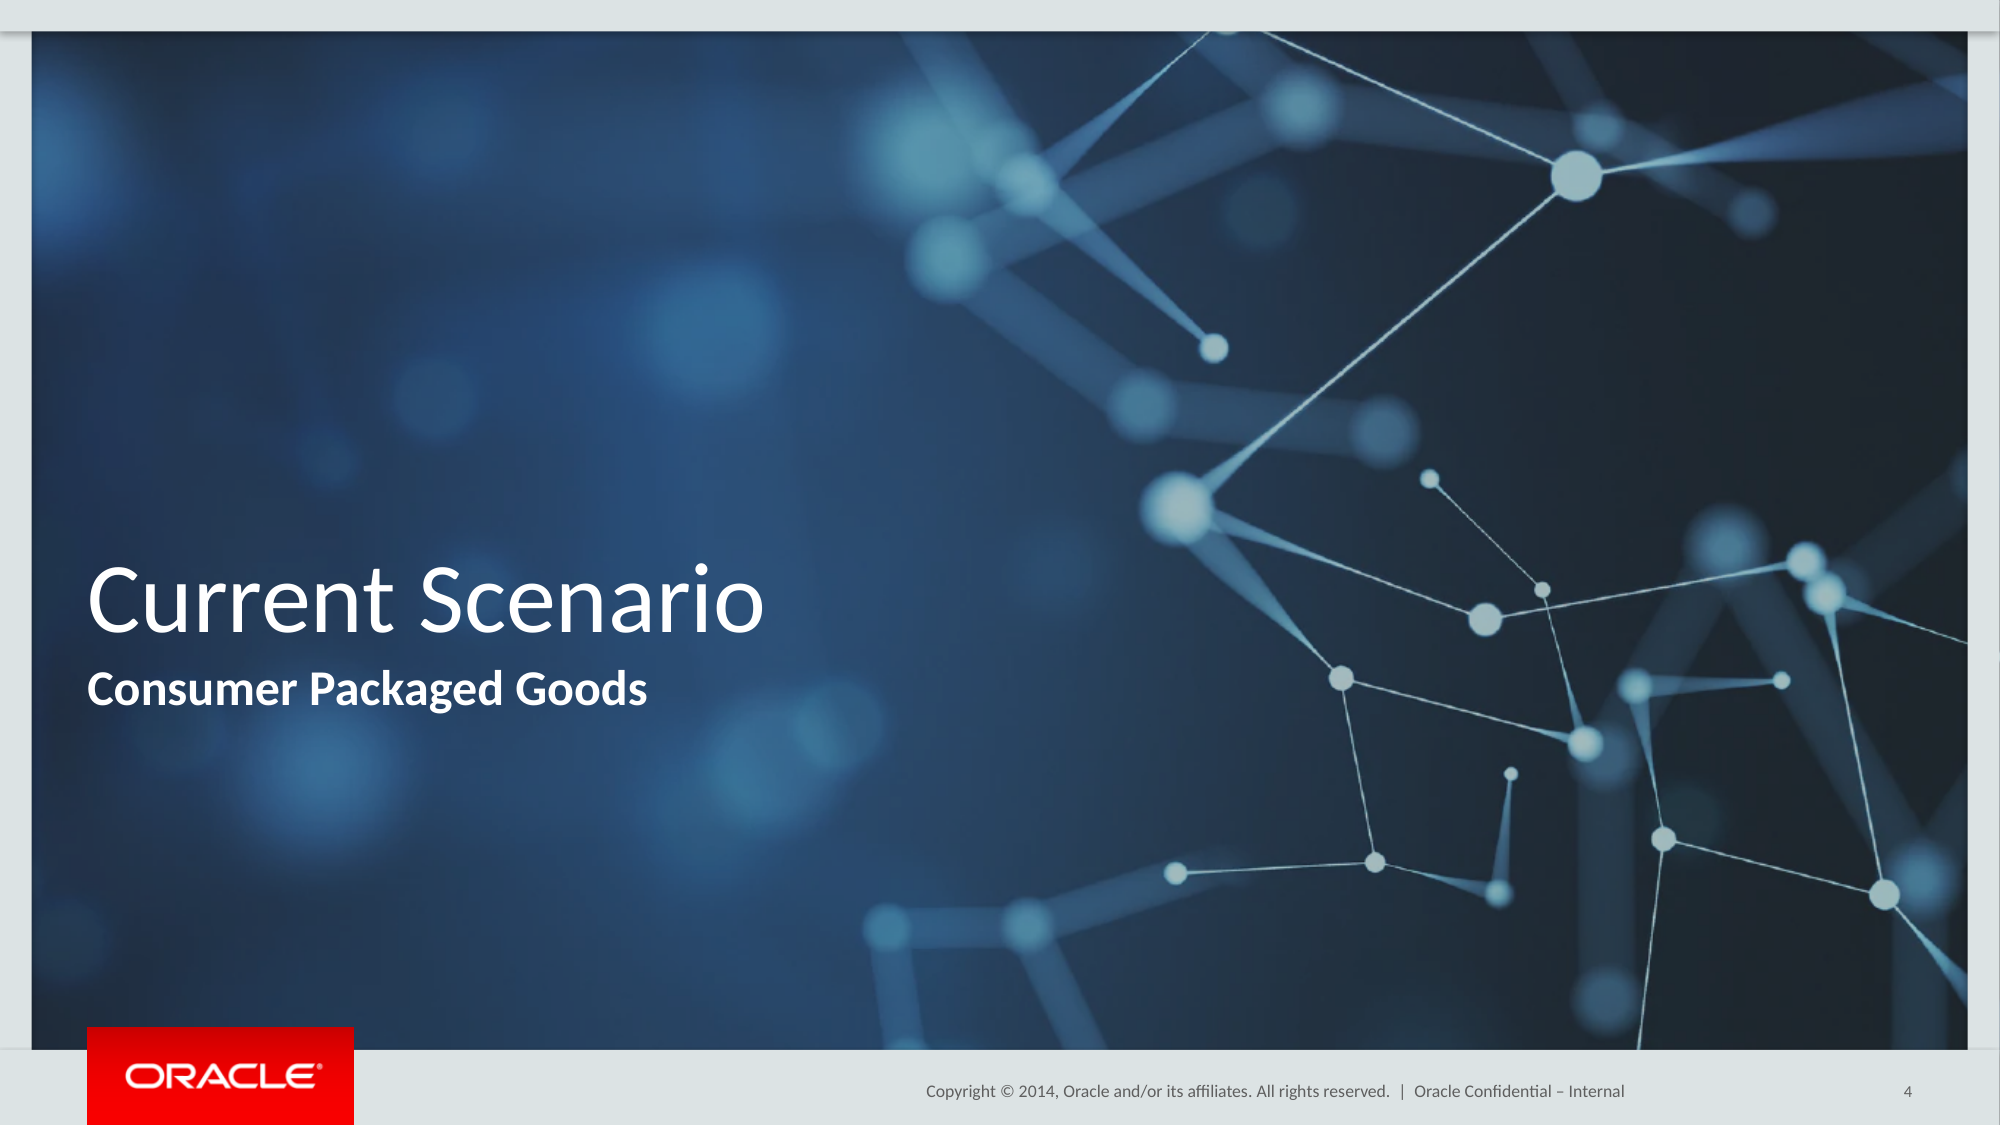

# Current Scenario
Consumer Packaged Goods
Oracle Confidential – Internal
4